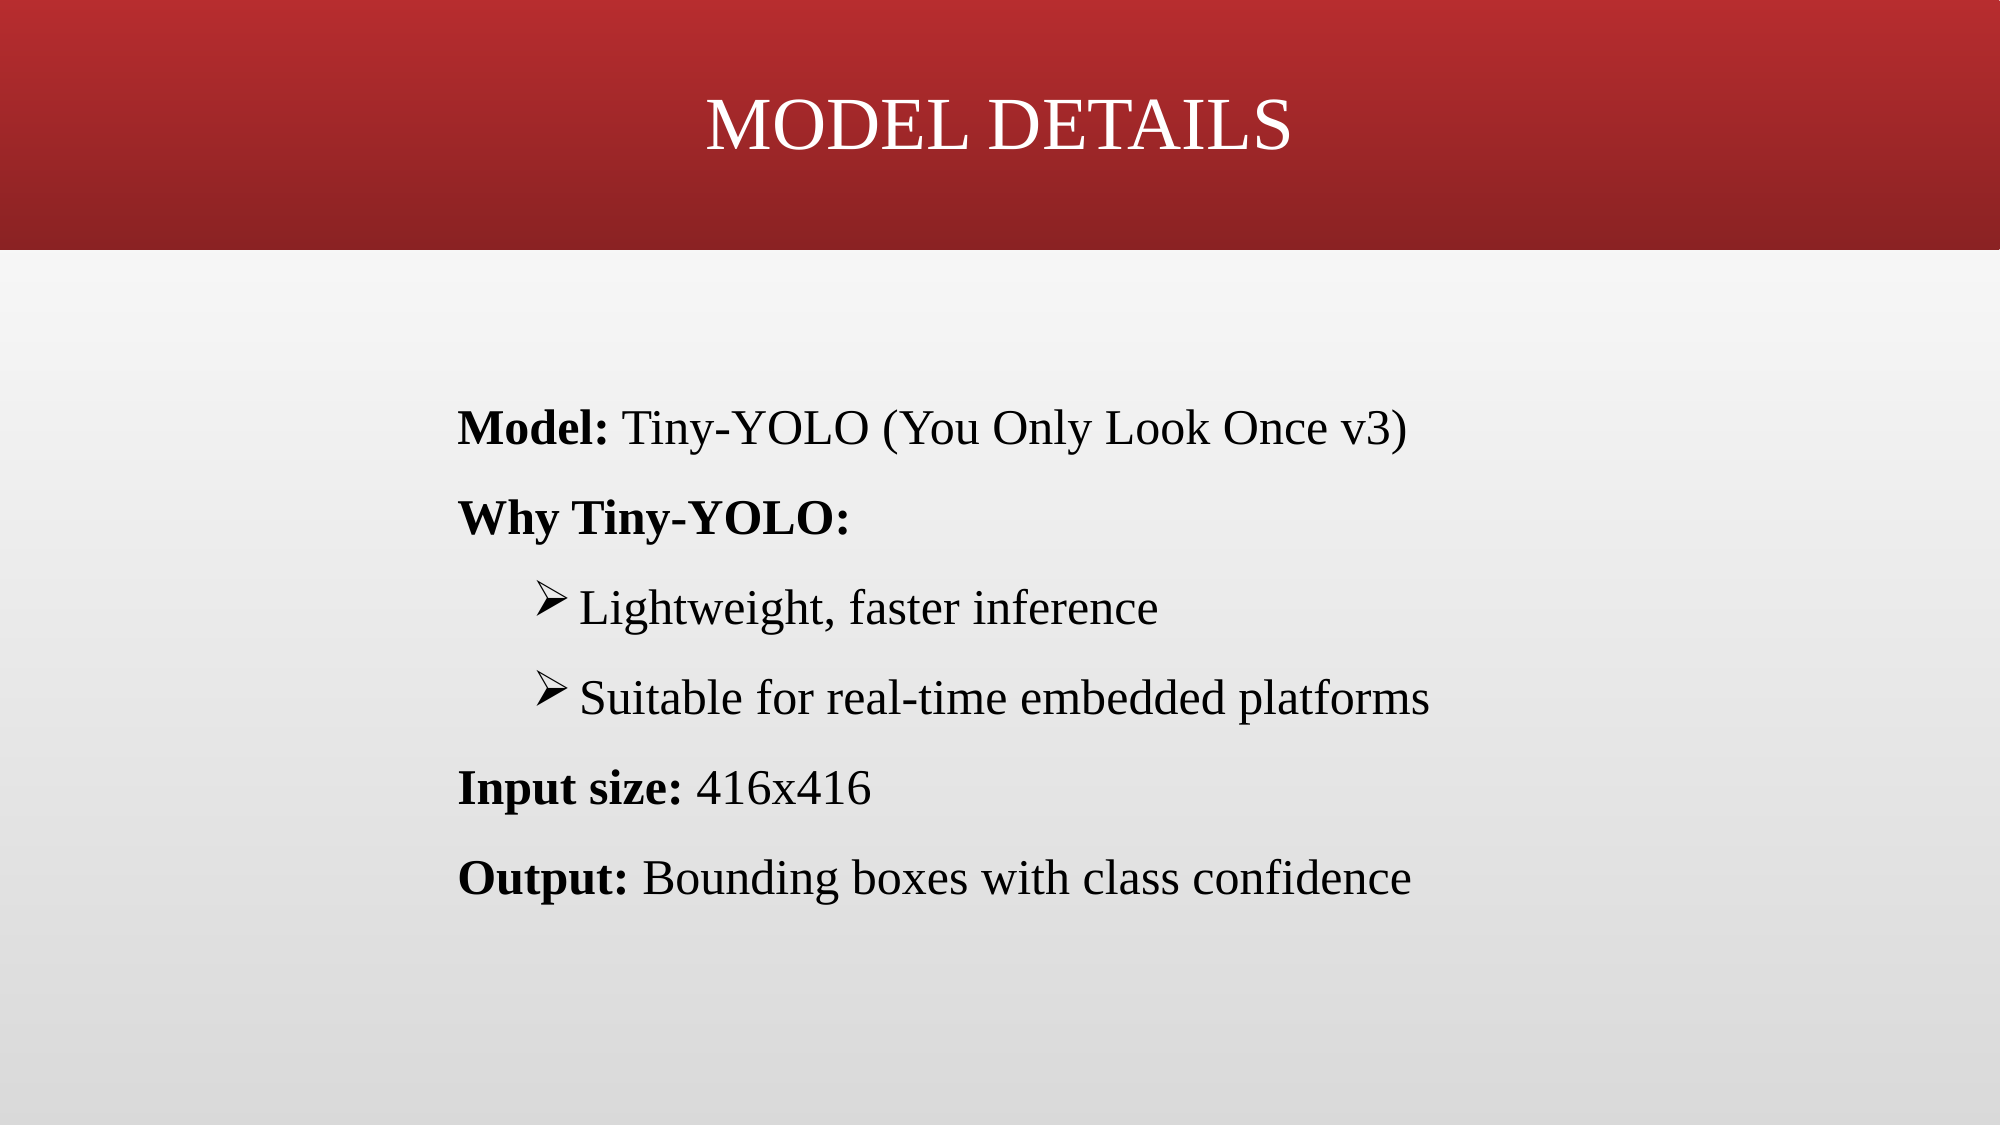

# MODEL DETAILS
Model: Tiny-YOLO (You Only Look Once v3)
Why Tiny-YOLO:
Lightweight, faster inference
Suitable for real-time embedded platforms
Input size: 416x416
Output: Bounding boxes with class confidence